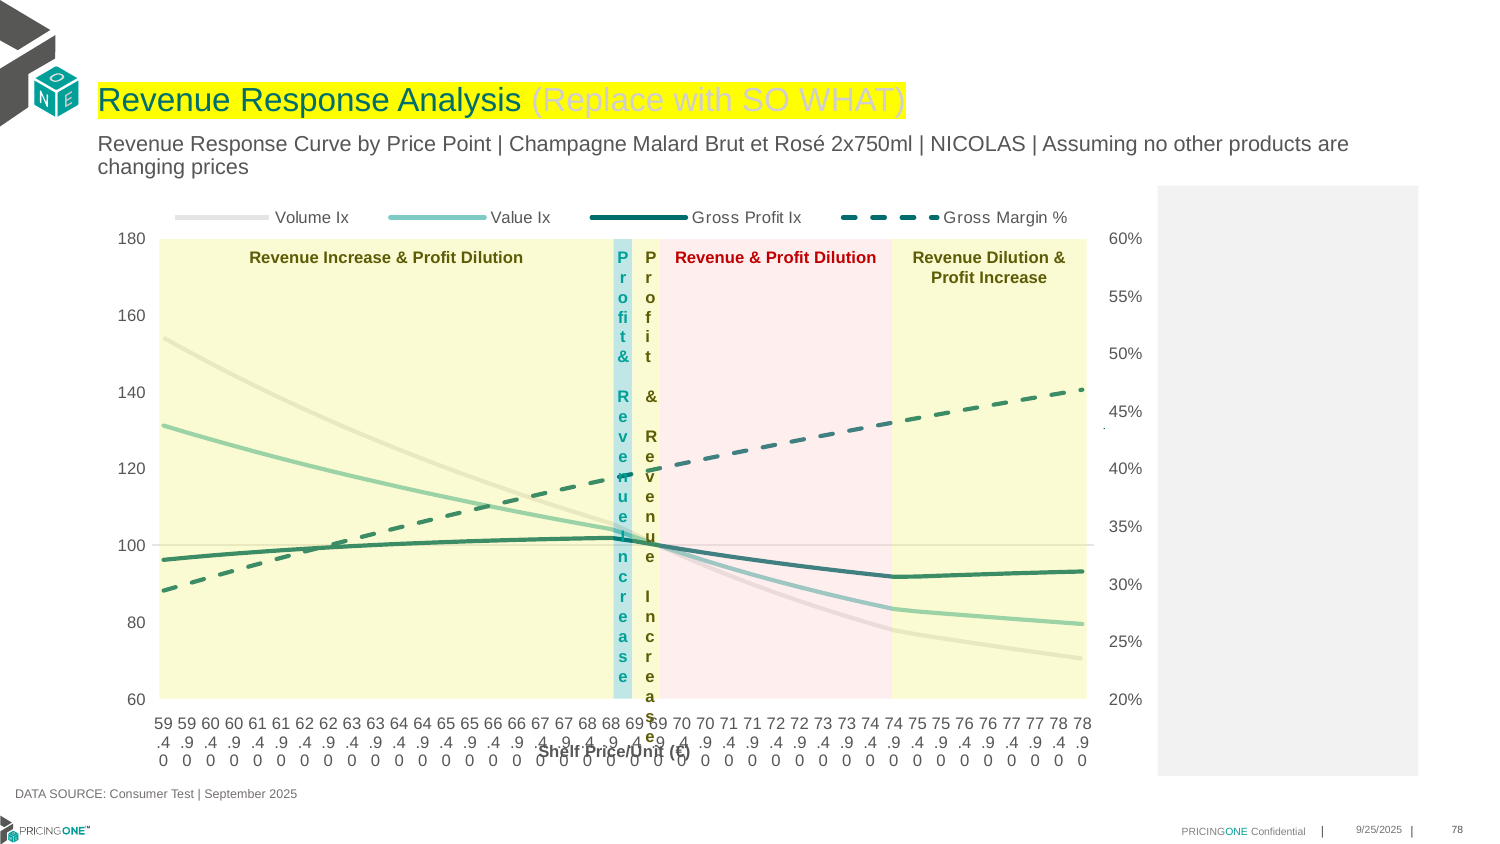

# Revenue Response Analysis (Replace with SO WHAT)

Revenue Response Curve by Price Point | Champagne Malard Brut et Rosé 2x750ml | NICOLAS | Assuming no other products are changing prices

### Chart:

| Category | Volume Ix | Value Ix | Gross Profit Ix | Gross Margin % |
|---|---|---|---|---|
| 59.40 | 154.0640468524006 | 131.20139017372173 | 96.20737689709992 | 0.2939393939393939 |
| 59.90 | 150.67329895694533 | 129.3750181838553 | 96.78442236290194 | 0.29983305509181984 |
| 60.40 | 147.40174747303354 | 127.60449302743233 | 97.31889336023602 | 0.3056291390728477 |
| 60.90 | 144.24392213093225 | 125.88751308619295 | 97.81347509307848 | 0.3113300492610837 |
| 61.40 | 141.19465226730284 | 124.22189071183315 | 98.27066999720007 | 0.31693811074918576 |
| 61.90 | 138.2490491749635 | 122.60554667877115 | 98.69281192890814 | 0.3224555735056544 |
| 62.40 | 135.40248936747545 | 121.03650475429649 | 99.08207912941876 | 0.32788461538461544 |
| 62.90 | 132.65059874691738 | 119.5128864160343 | 99.44050607065061 | 0.333227344992051 |
| 63.40 | 129.9892376550183 | 118.03290573902476 | 99.76999428028228 | 0.33848580441640375 |
| 63.90 | 127.41448678177751 | 116.59486446848754 | 100.07232223633176 | 0.34366197183098585 |
| 64.40 | 124.92263390142513 | 115.19714728932638 | 100.34915441437802 | 0.34875776397515523 |
| 64.90 | 122.51016140257485 | 113.83821729930136 | 100.60204956377395 | 0.35377503852080133 |
| 65.40 | 120.17373457754317 | 112.51661168947788 | 100.83246828287417 | 0.35871559633027517 |
| 65.90 | 117.91019063470789 | 111.23093763284726 | 101.04177995735341 | 0.3635811836115327 |
| 66.40 | 115.71652839735182 | 109.97986837982705 | 101.23126912014398 | 0.36837349397590363 |
| 66.90 | 113.58989865248732 | 108.76213955757392 | 101.40214128634067 | 0.3730941704035875 |
| 67.40 | 111.52759511363533 | 107.57654566865229 | 101.55552831162929 | 0.3777448071216618 |
| 67.90 | 109.52704596226957 | 106.42193678347896 | 101.69249331833048 | 0.3823269513991165 |
| 68.40 | 107.58580593364837 | 105.29721542013056 | 101.81403522905353 | 0.386842105263158 |
| 68.90 | 105.70154891390662 | 104.20133360445594 | 101.9210929441675 | 0.39129172714078386 |
| 69.40 | 102.89753736977407 | 102.16709253785172 | 101.05745265286103 | 0.3956772334293948 |
| 69.90 | 100.0 | 100.0 | 100.0 | 0.39999999999999997 |
| 70.40 | 97.25323463409691 | 97.94372060421786 | 98.9923840374248 | 0.4042613636363635 |
| 70.90 | 94.64720018918774 | 95.99126679932563 | 98.03229318593985 | 0.4084626234132581 |
| 71.40 | 92.17254644732475 | 94.1360734148337 | 97.11742554857607 | 0.41260504201680664 |
| 71.90 | 89.82057314693998 | 92.37197987160182 | 96.24550684843783 | 0.4166898470097357 |
| 72.40 | 87.58319126075008 | 90.69321293904197 | 95.41430635917195 | 0.42071823204419884 |
| 72.90 | 85.4528858303642 | 89.09436949017426 | 94.62165040443766 | 0.42469135802469143 |
| 73.40 | 83.42268004866833 | 87.57039900626768 | 93.8654332736447 | 0.4286103542234333 |
| 73.90 | 81.48610049087054 | 86.11658578660551 | 93.14362559686047 | 0.43247631935047354 |
| 74.40 | 79.6371435197656 | 84.72853094572278 | 92.45428035234595 | 0.43629032258064526 |
| 74.90 | 77.87024295370367 | 83.40213434923677 | 91.795536758014 | 0.44005340453938574 |
| 75.40 | 76.75606669302817 | 82.75378028994538 | 91.8547207277798 | 0.4437665782493369 |
| 75.90 | 75.80946161370699 | 82.27134455187256 | 92.07758642351538 | 0.4474308300395257 |
| 76.40 | 74.88035027356604 | 81.79461556262765 | 92.28815702528921 | 0.45104712041884826 |
| 76.90 | 73.9682955712856 | 81.3234833477546 | 92.4868245054414 | 0.45461638491547474 |
| 77.40 | 73.07287368815305 | 80.85784031391353 | 92.673966415662 | 0.45813953488372106 |
| 77.90 | 72.19367364511989 | 80.39758122220435 | 92.84994650495393 | 0.46161745827984607 |
| 78.40 | 71.33029687300294 | 79.94260315761939 | 93.0151153072134 | 0.46505102040816326 |
| 78.90 | 70.48235679574752 | 79.49280549516412 | 93.16981069995808 | 0.46844106463878316 |
Revenue Increase & Profit Dilution
Profit & Revenue Increase
Profit & Revenue Increase
Revenue & Profit Dilution
Revenue Dilution & Profit Increase

DATA SOURCE: Consumer Test | September 2025

9/25/2025
78